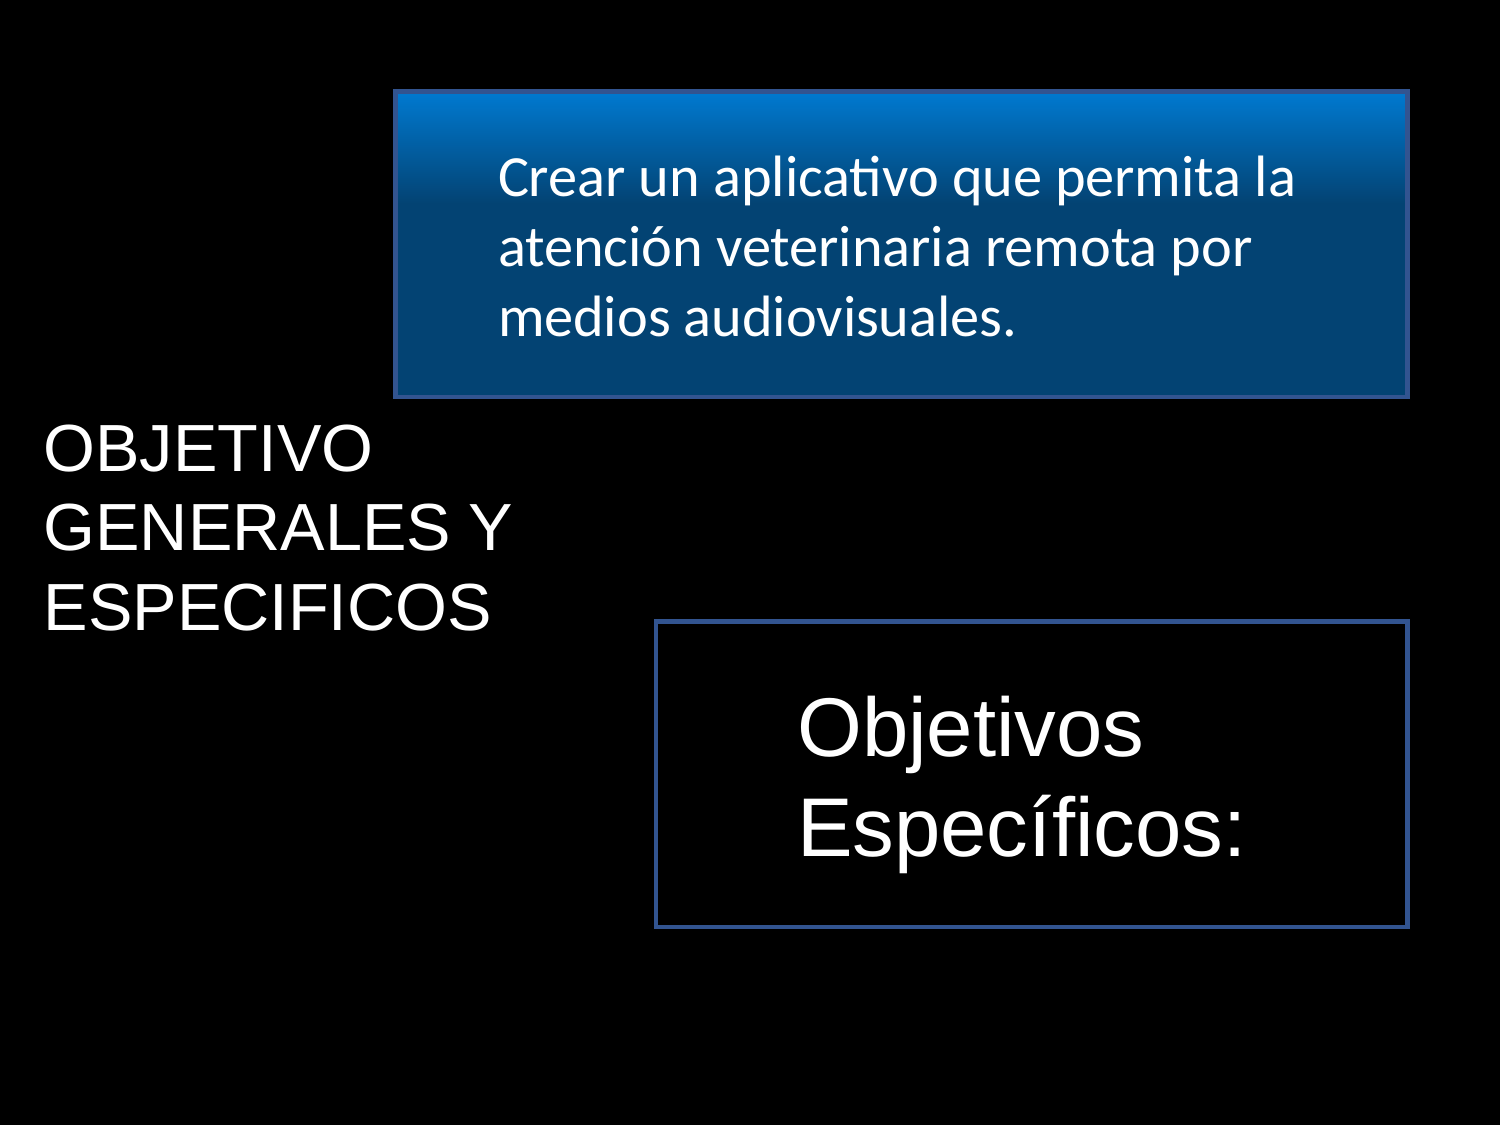

Crear un aplicativo que permita la atención veterinaria remota por medios audiovisuales.
OBJETIVO GENERALES Y ESPECIFICOS

Objetivos
Específicos: